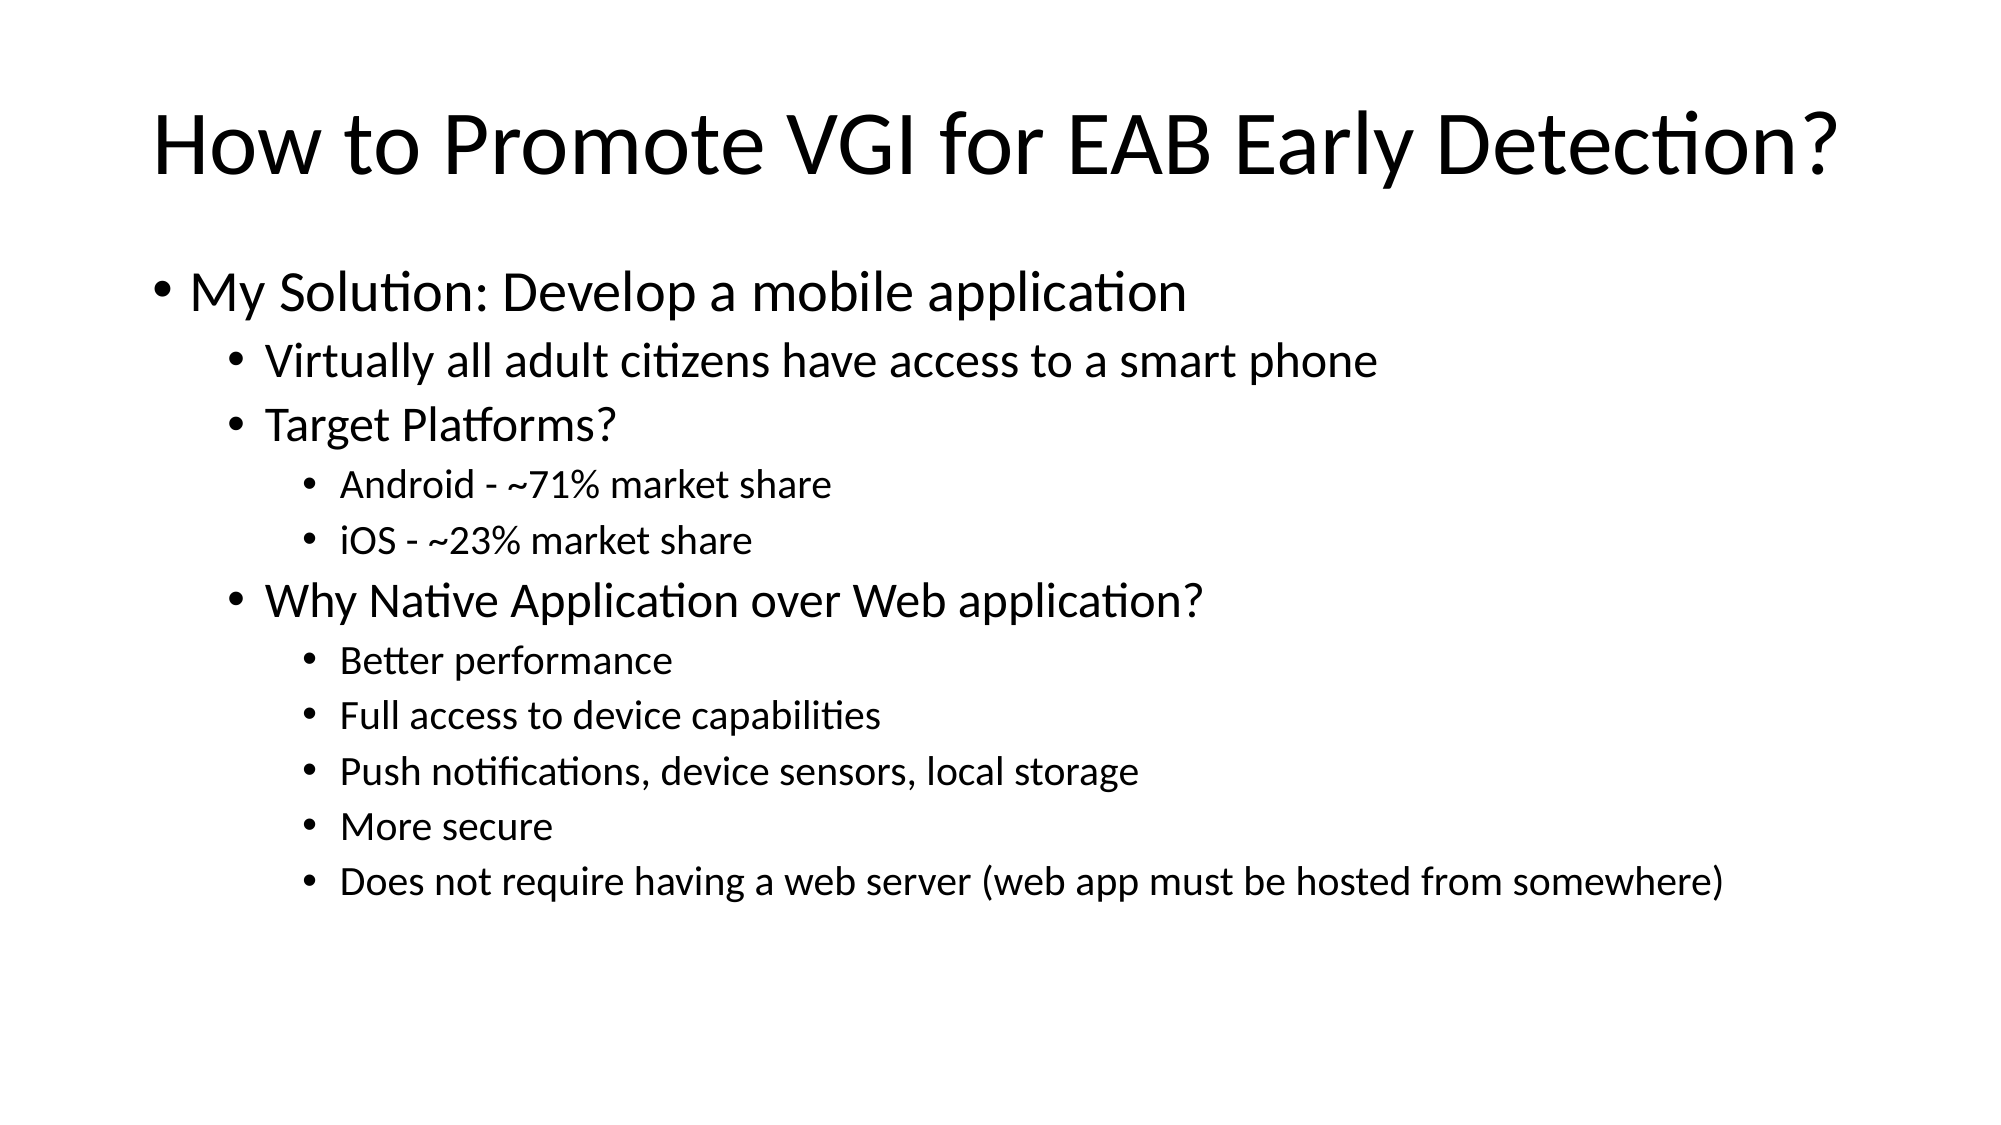

# How to Promote VGI for EAB Early Detection?
My Solution: Develop a mobile application
Virtually all adult citizens have access to a smart phone
Target Platforms?
Android - ~71% market share
iOS - ~23% market share
Why Native Application over Web application?
Better performance
Full access to device capabilities
Push notifications, device sensors, local storage
More secure
Does not require having a web server (web app must be hosted from somewhere)